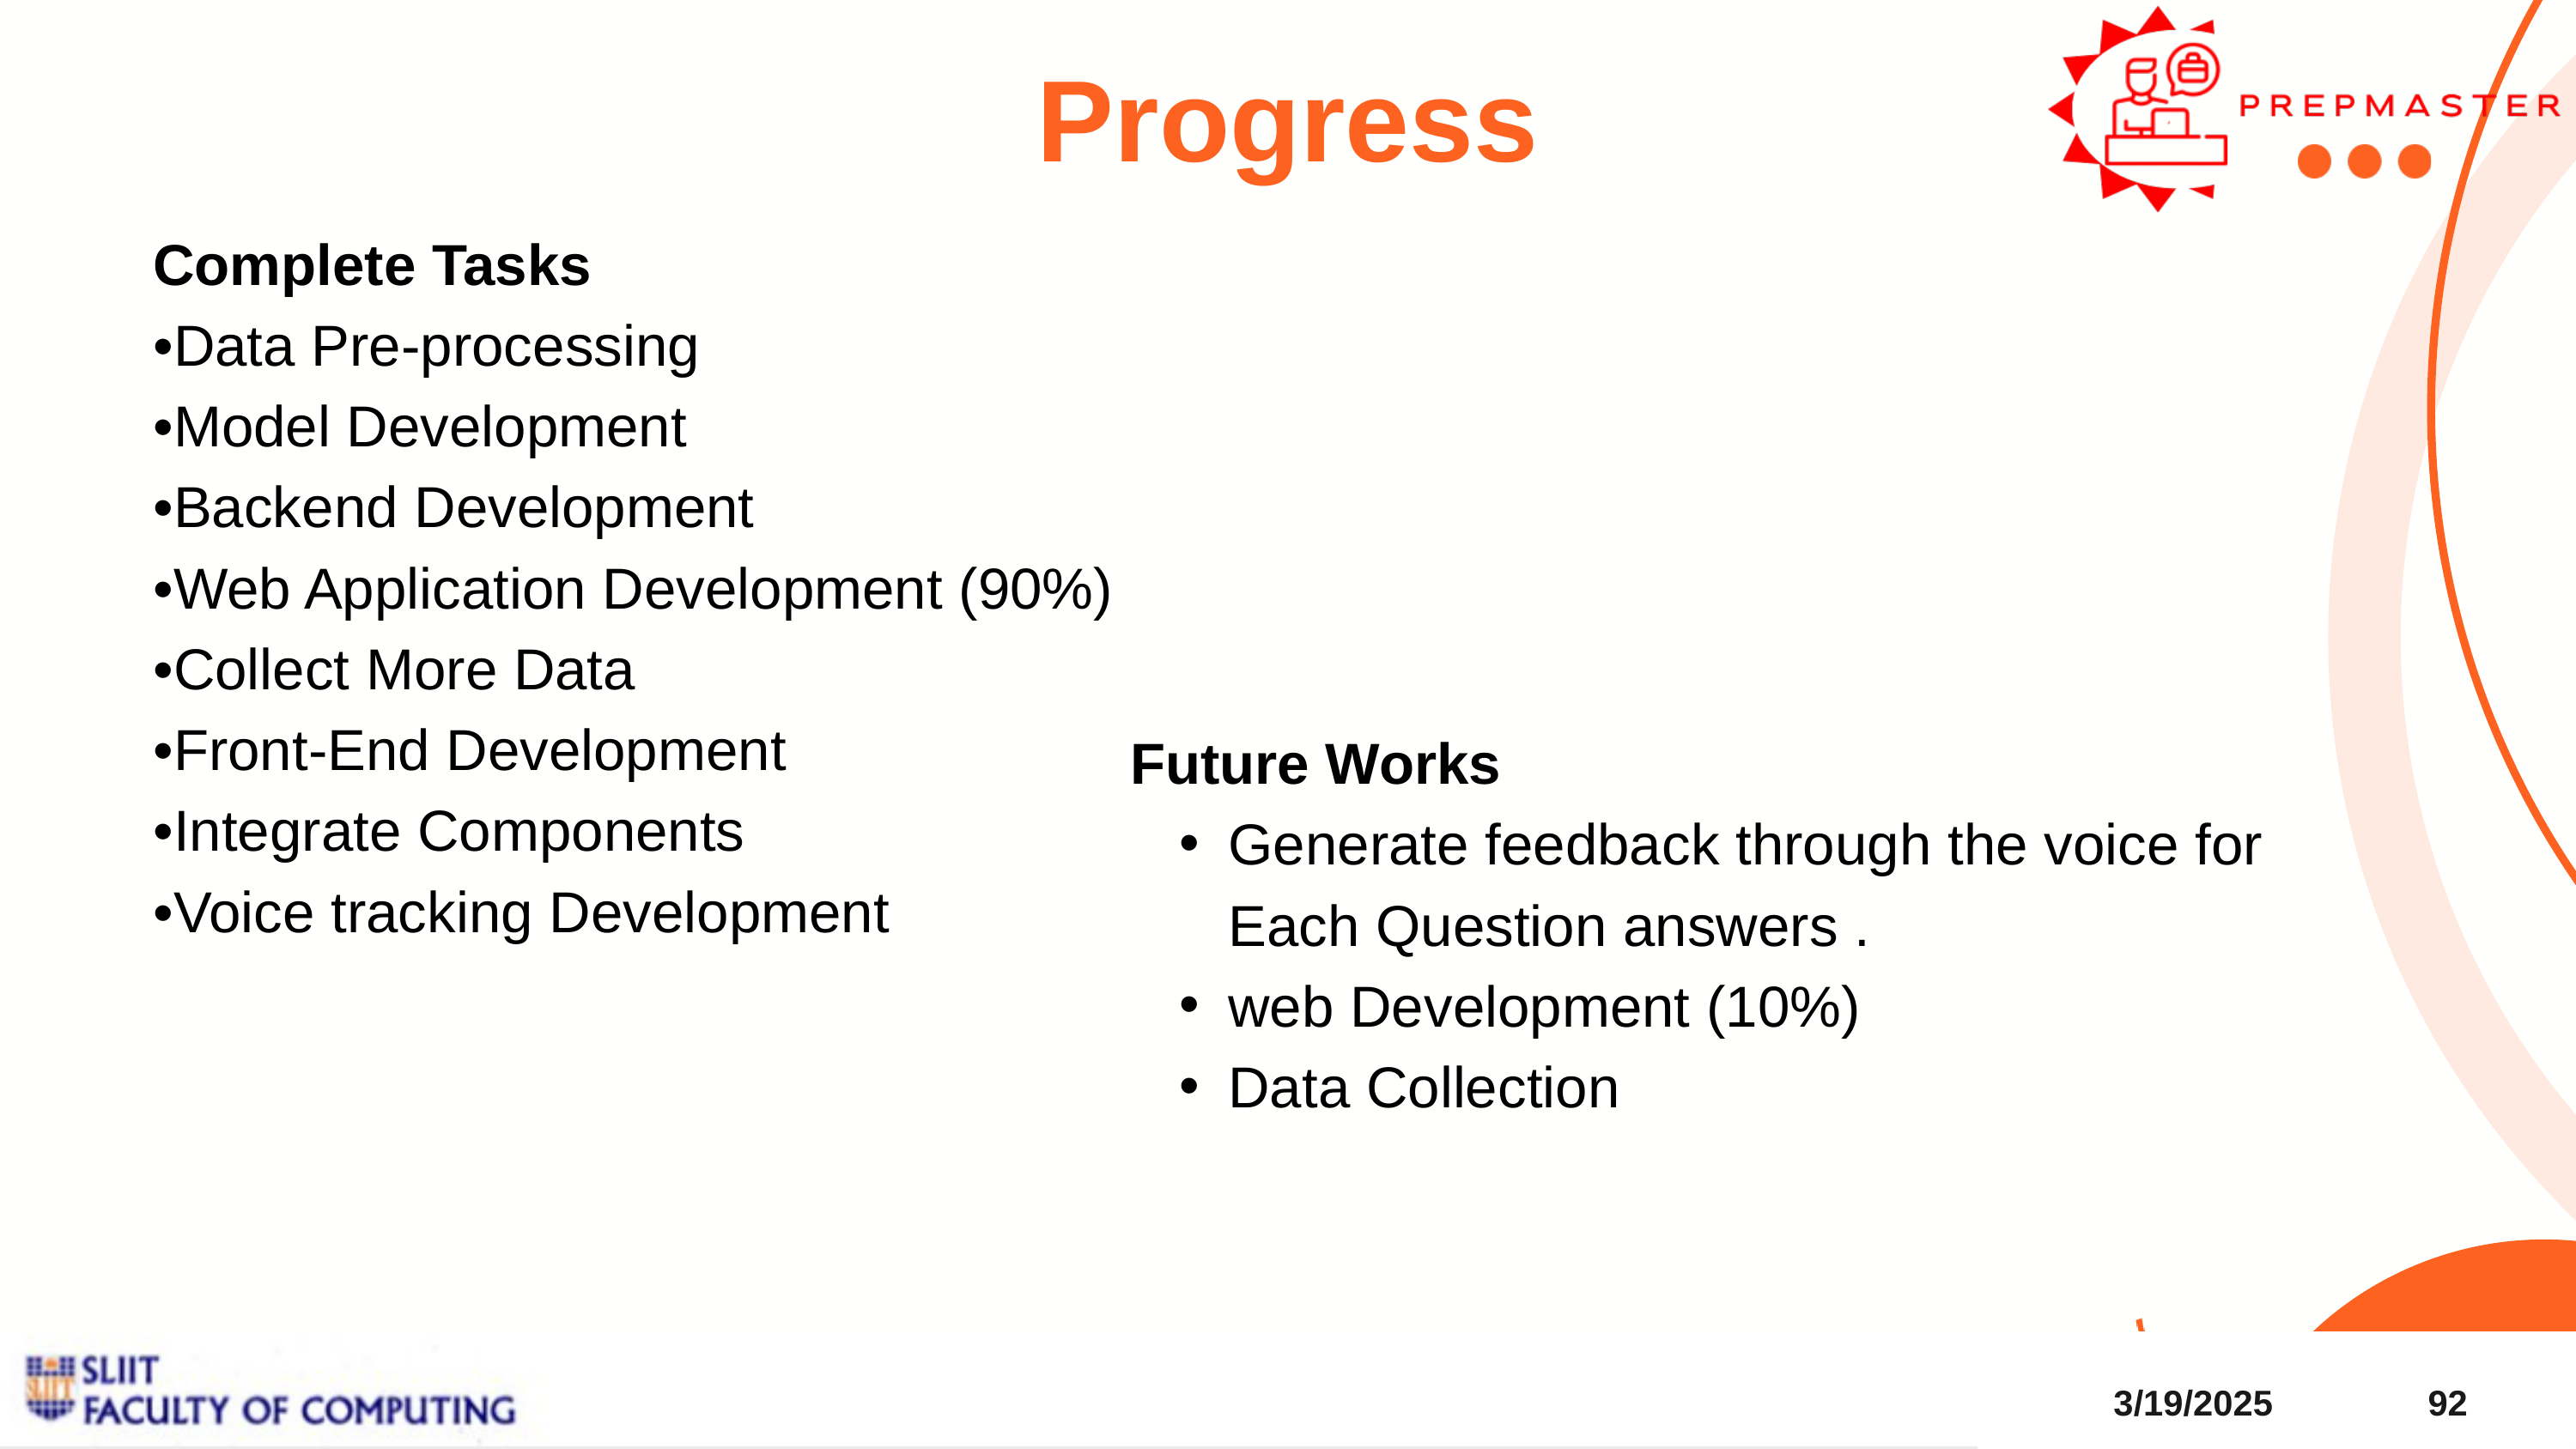

Progress

Complete Tasks
•Data Pre-processing
•Model Development
•Backend Development
•Web Application Development (90%)
•Collect More Data
•Front-End Development
•Integrate Components
•Voice tracking Development

Future Works
Generate feedback through the voice for Each Question answers .
web Development (10%)
Data Collection

3/19/2025
92